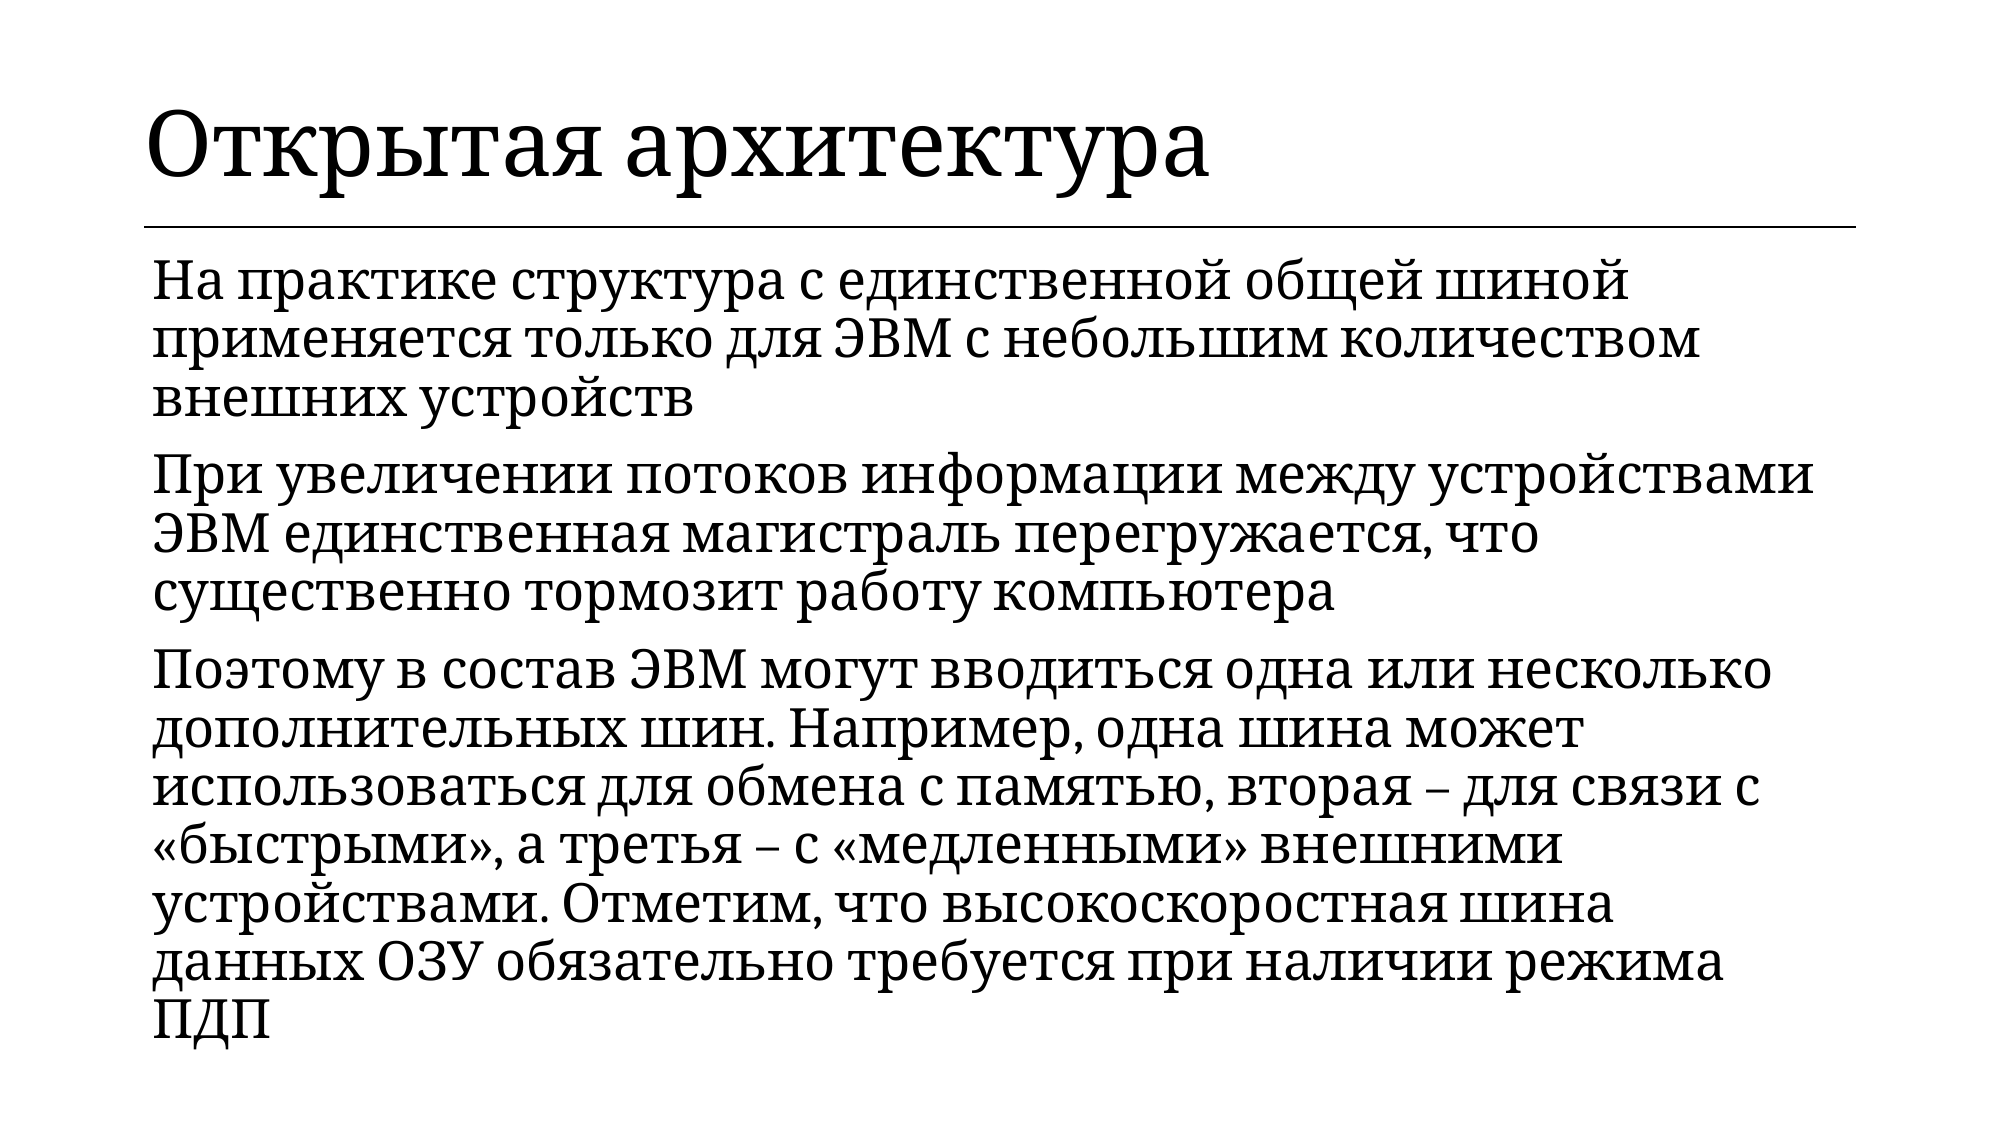

| Открытая архитектура |
| --- |
На практике структура с единственной общей шиной применяется только для ЭВМ с небольшим количеством внешних устройств
При увеличении потоков информации между устройствами ЭВМ единственная магистраль перегружается, что существенно тормозит работу компьютера
Поэтому в состав ЭВМ могут вводиться одна или несколько дополнительных шин. Например, одна шина может использоваться для обмена с памятью, вторая – для связи с «быстрыми», а третья – с «медленными» внешними устройствами. Отметим, что высокоскоростная шина данных ОЗУ обязательно требуется при наличии режима ПДП